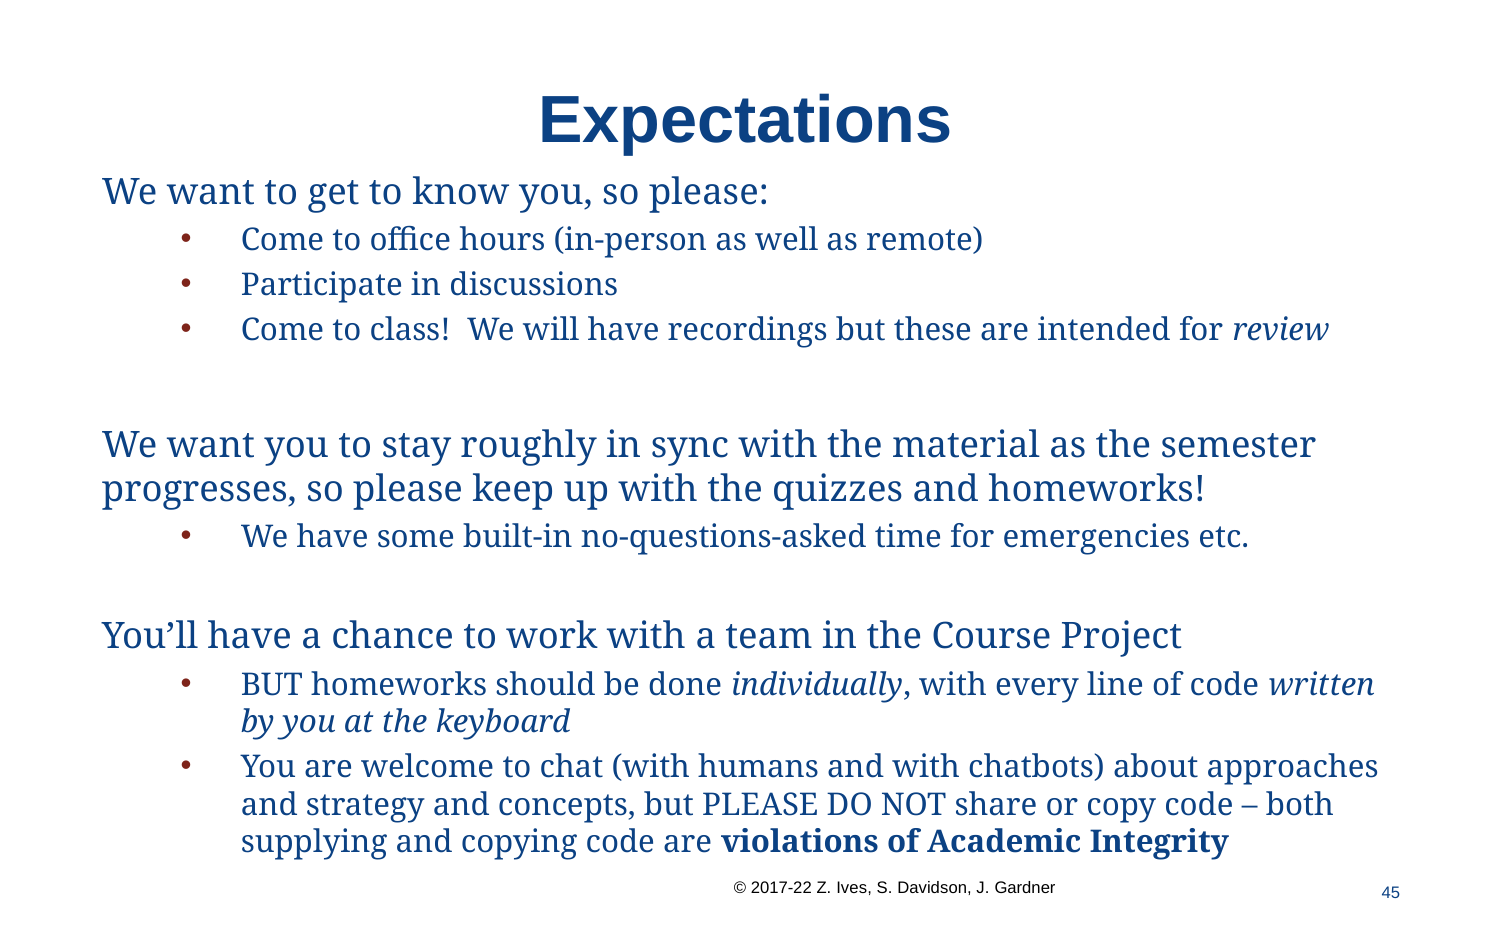

# Expectations
We want to get to know you, so please:
Come to office hours (in-person as well as remote)
Participate in discussions
Come to class!  We will have recordings but these are intended for review

We want you to stay roughly in sync with the material as the semester progresses, so please keep up with the quizzes and homeworks!
We have some built-in no-questions-asked time for emergencies etc.

You’ll have a chance to work with a team in the Course Project
BUT homeworks should be done individually, with every line of code written by you at the keyboard
You are welcome to chat (with humans and with chatbots) about approaches and strategy and concepts, but PLEASE DO NOT share or copy code – both supplying and copying code are violations of Academic Integrity
45